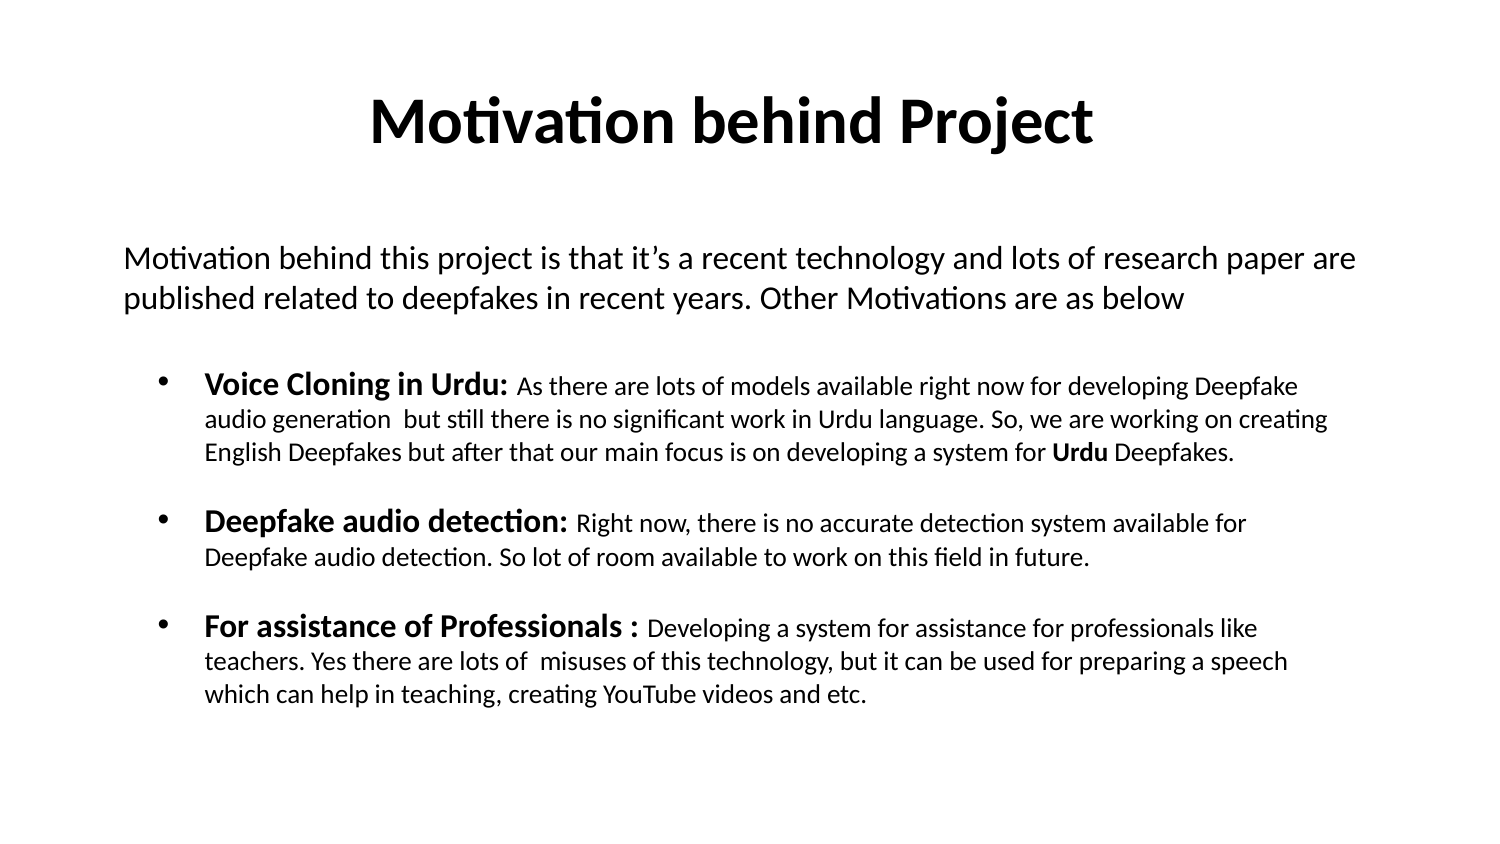

Motivation behind Project
Motivation behind this project is that it’s a recent technology and lots of research paper are published related to deepfakes in recent years. Other Motivations are as below

Voice Cloning in Urdu: As there are lots of models available right now for developing Deepfake audio generation  but still there is no significant work in Urdu language. So, we are working on creating English Deepfakes but after that our main focus is on developing a system for Urdu Deepfakes.

Deepfake audio detection: Right now, there is no accurate detection system available for Deepfake audio detection. So lot of room available to work on this field in future.

For assistance of Professionals : Developing a system for assistance for professionals like teachers. Yes there are lots of  misuses of this technology, but it can be used for preparing a speech which can help in teaching, creating YouTube videos and etc.